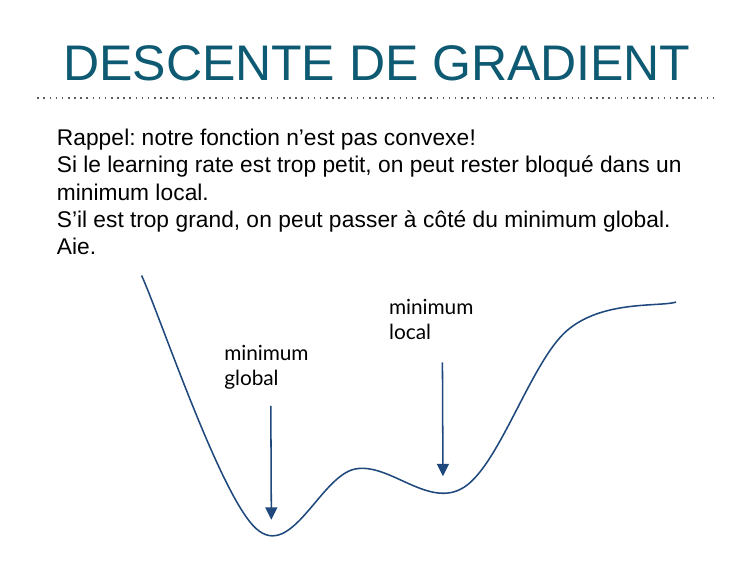

# DESCENTE DE GRADIENT
Rappel: notre fonction n’est pas convexe!
Si le learning rate est trop petit, on peut rester bloqué dans un minimum local.
S’il est trop grand, on peut passer à côté du minimum global.
Aie.

minimum local
minimum global